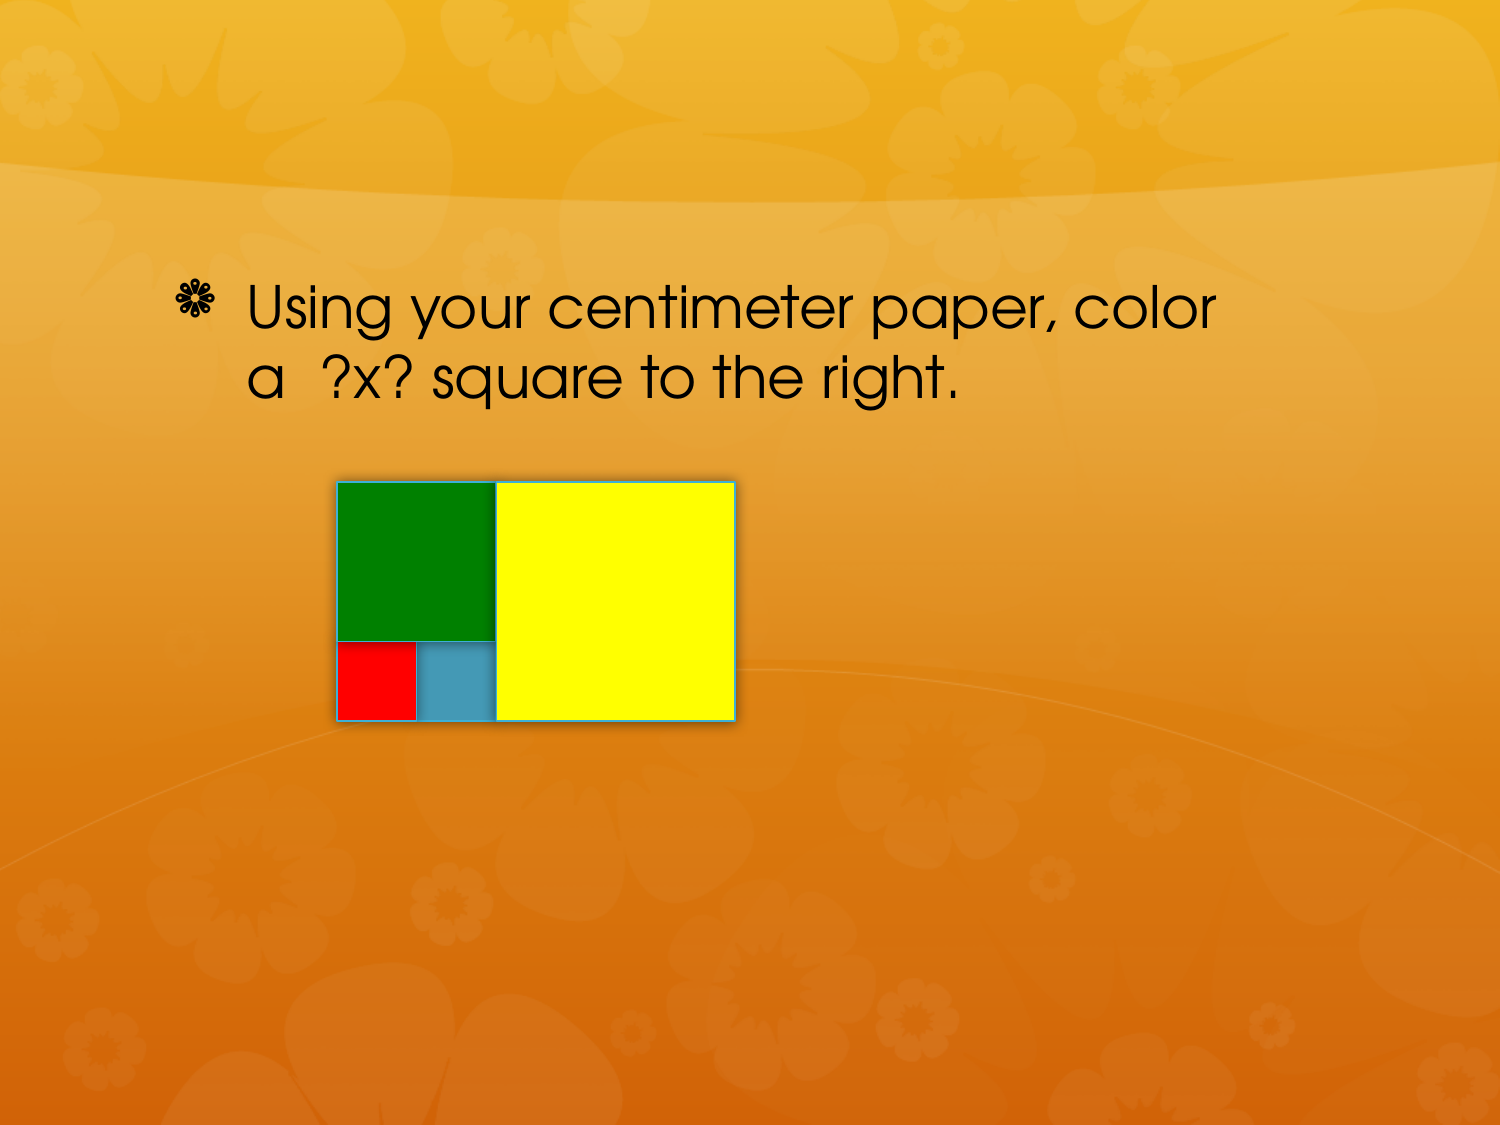

#
Using your centimeter paper, color a  ?x? square to the right.